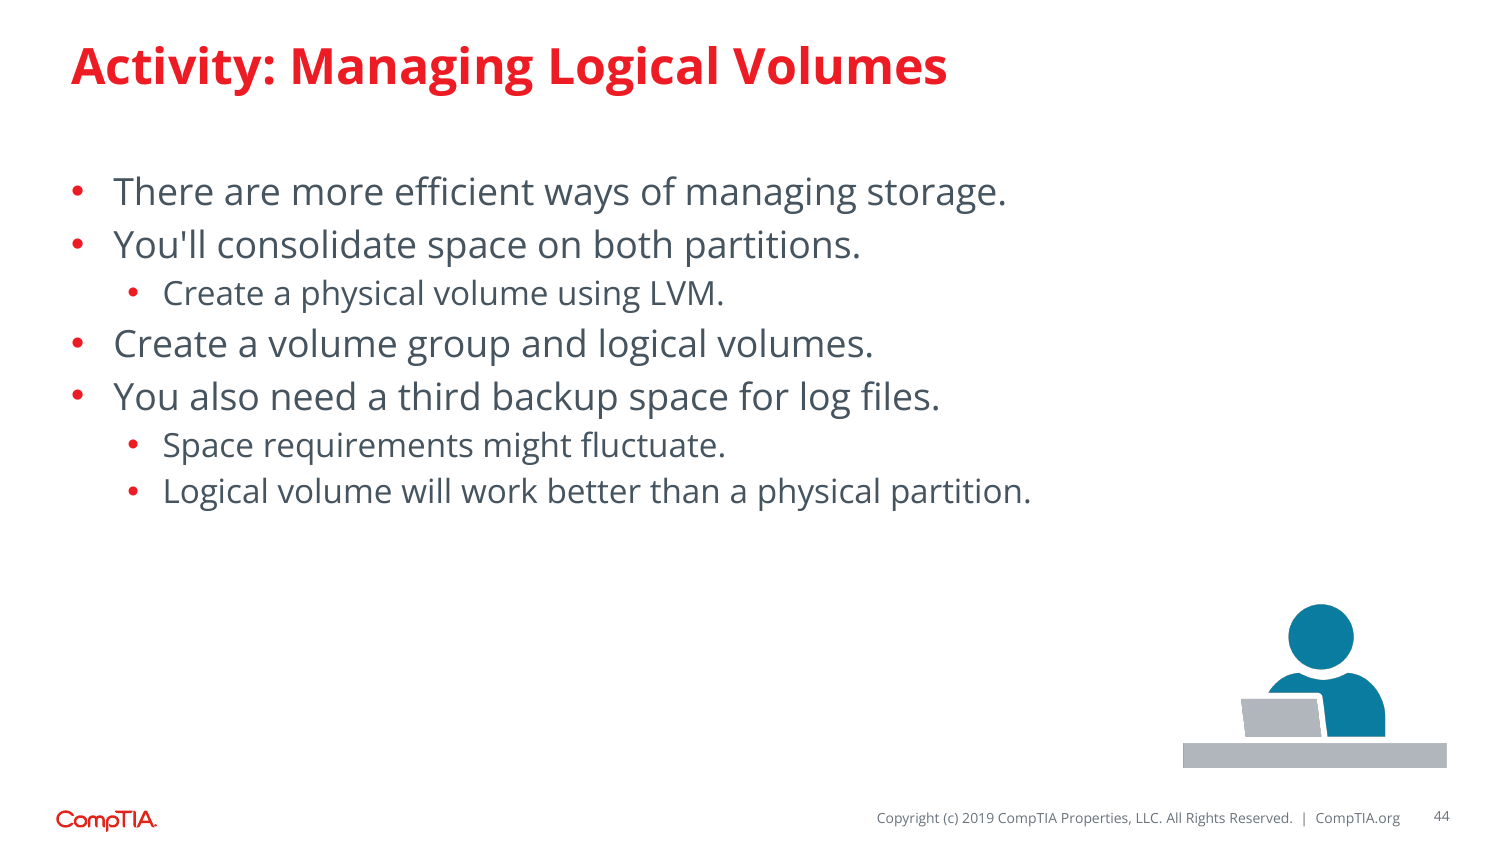

# Activity: Managing Logical Volumes
There are more efficient ways of managing storage.
You'll consolidate space on both partitions.
Create a physical volume using LVM.
Create a volume group and logical volumes.
You also need a third backup space for log files.
Space requirements might fluctuate.
Logical volume will work better than a physical partition.

44